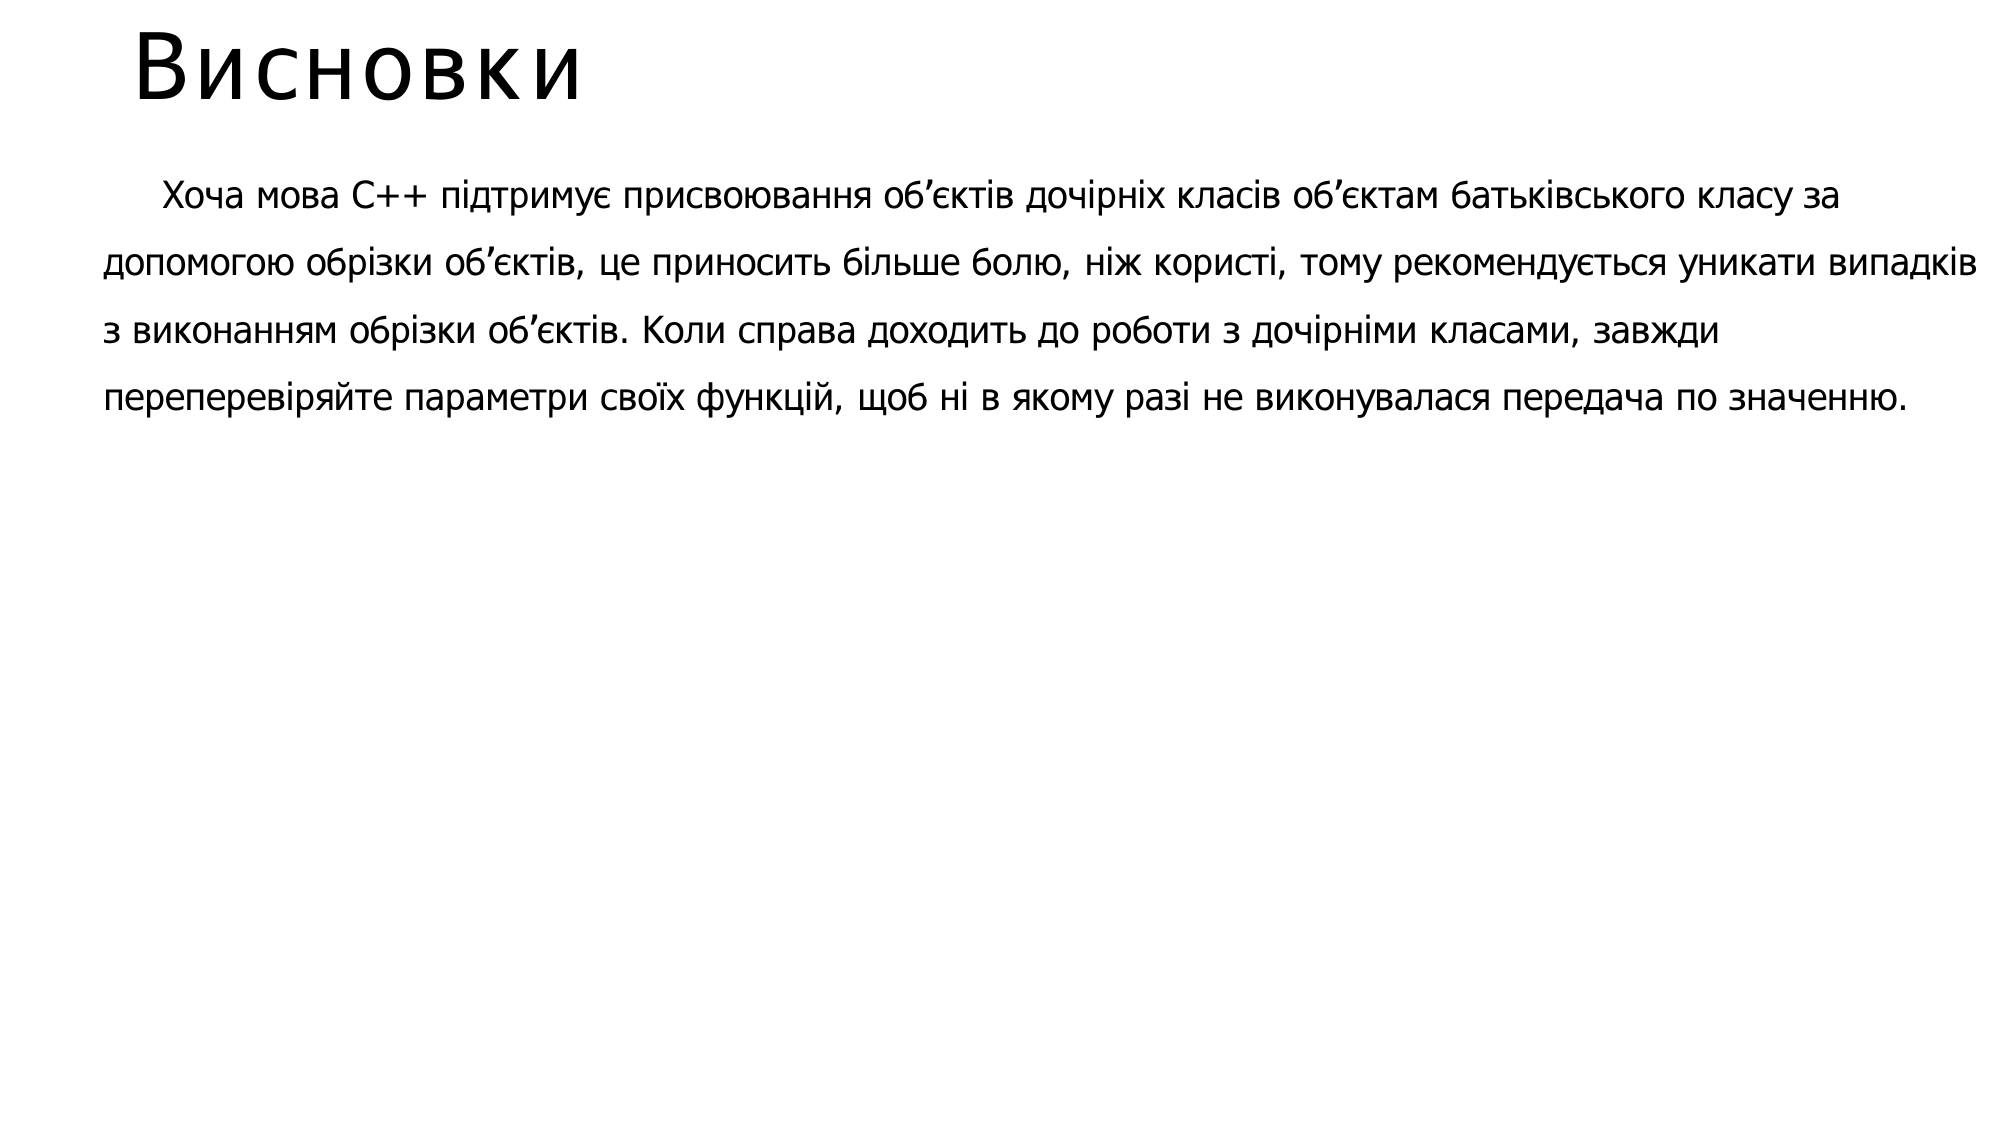

# Висновки
Хоча мова C++ підтримує присвоювання об’єктів дочірніх класів об’єктам батьківського класу за допомогою обрізки об’єктів, це приносить більше болю, ніж користі, тому рекомендується уникати випадків з виконанням обрізки об’єктів. Коли справа доходить до роботи з дочірніми класами, завжди переперевіряйте параметри своїх функцій, щоб ні в якому разі не виконувалася передача по значенню.